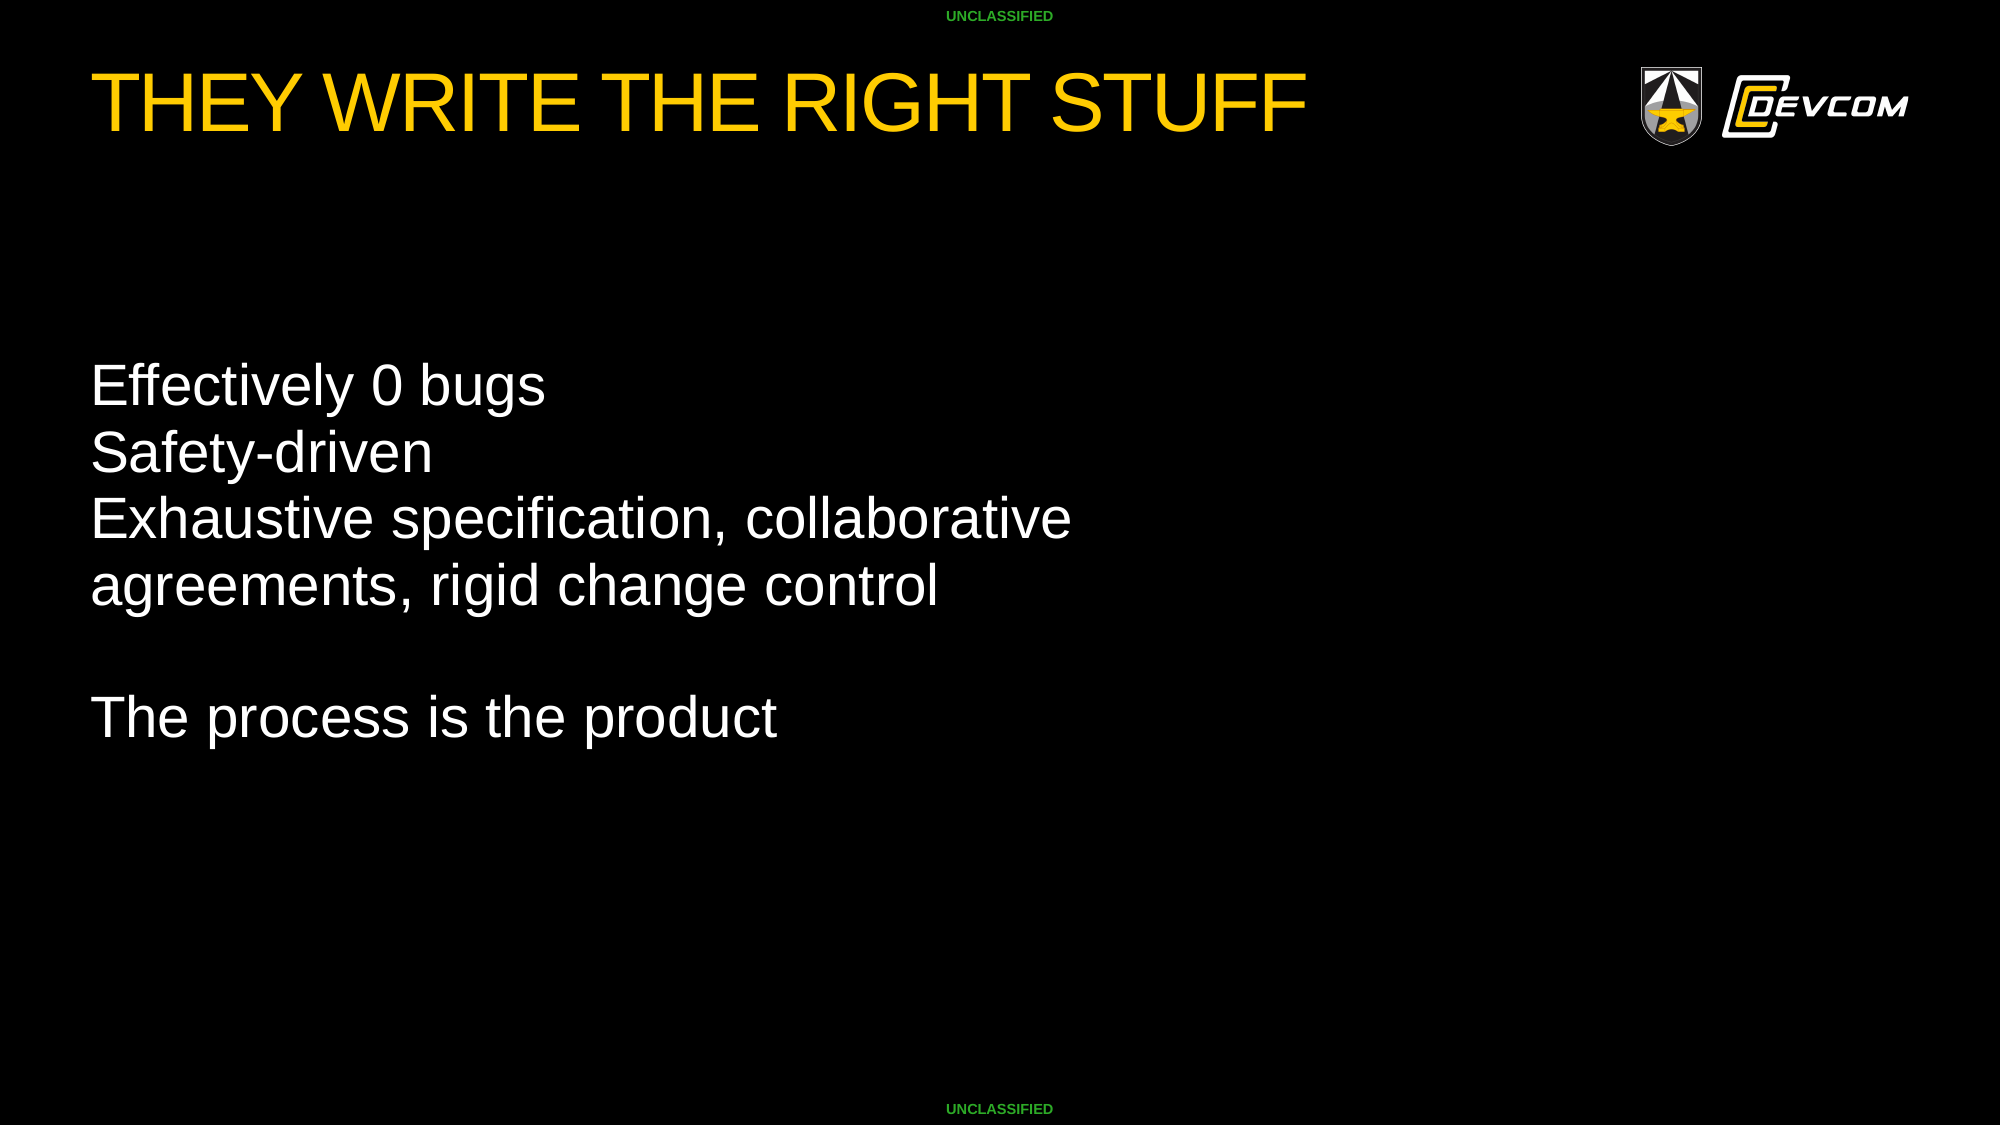

# They Write the Right Stuff
Effectively 0 bugs
Safety-driven
Exhaustive specification, collaborative agreements, rigid change control

The process is the product